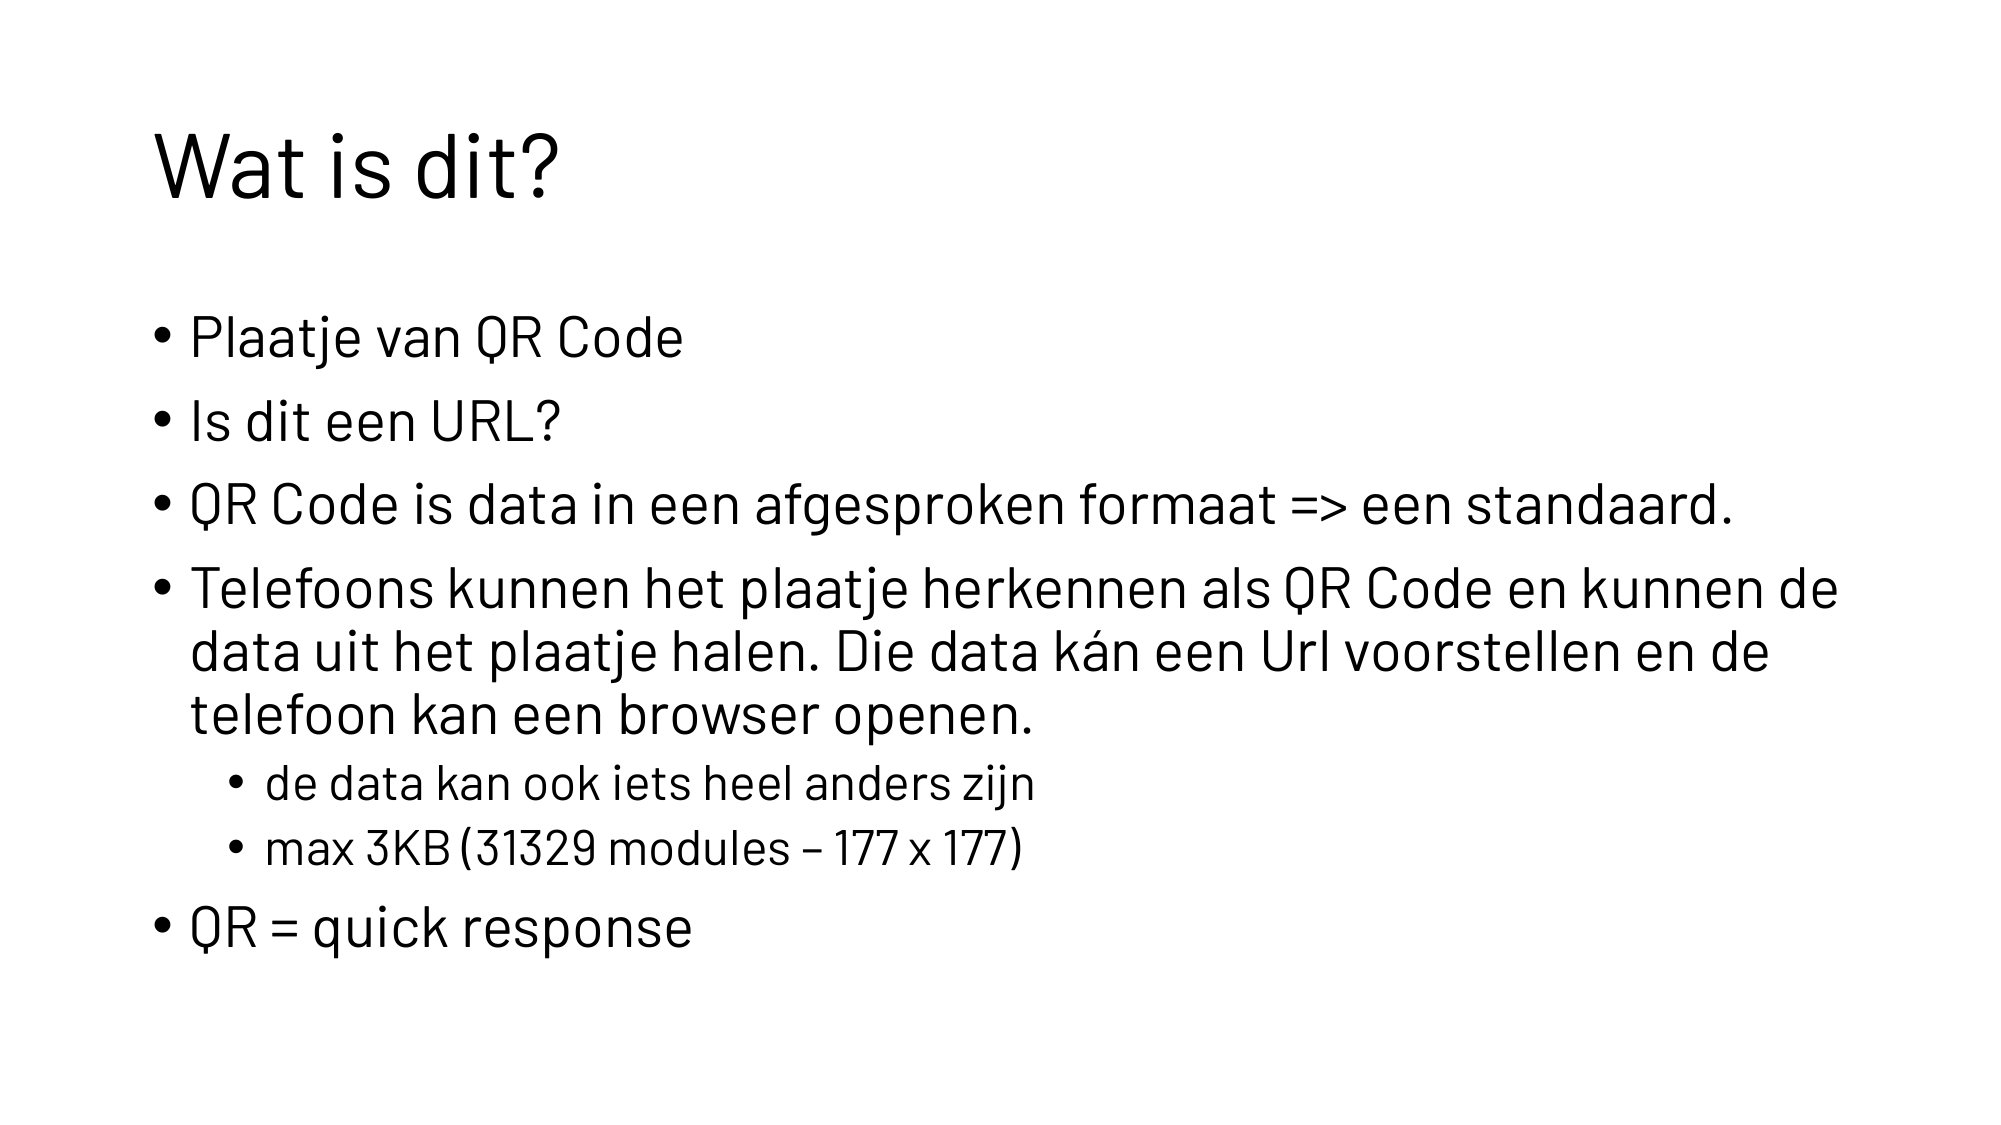

# Wat is dit?
Plaatje van QR Code
Is dit een URL?
QR Code is data in een afgesproken formaat => een standaard.
Telefoons kunnen het plaatje herkennen als QR Code en kunnen de data uit het plaatje halen. Die data kán een Url voorstellen en de telefoon kan een browser openen.
de data kan ook iets heel anders zijn
max 3KB (31329 modules – 177 x 177)
QR = quick response